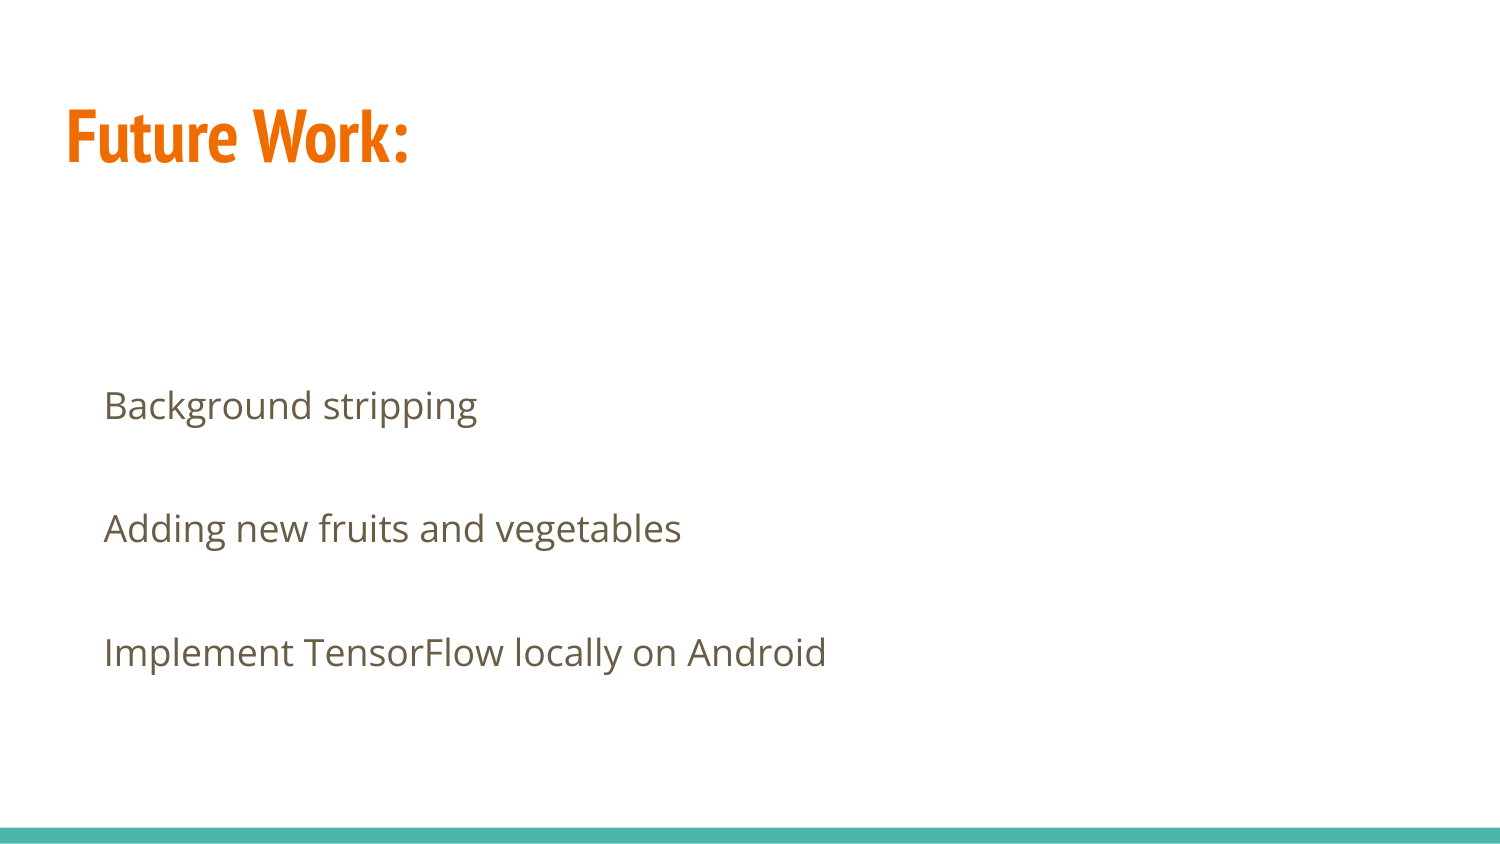

# Future Work:
Background stripping
Adding new fruits and vegetables
Implement TensorFlow locally on Android